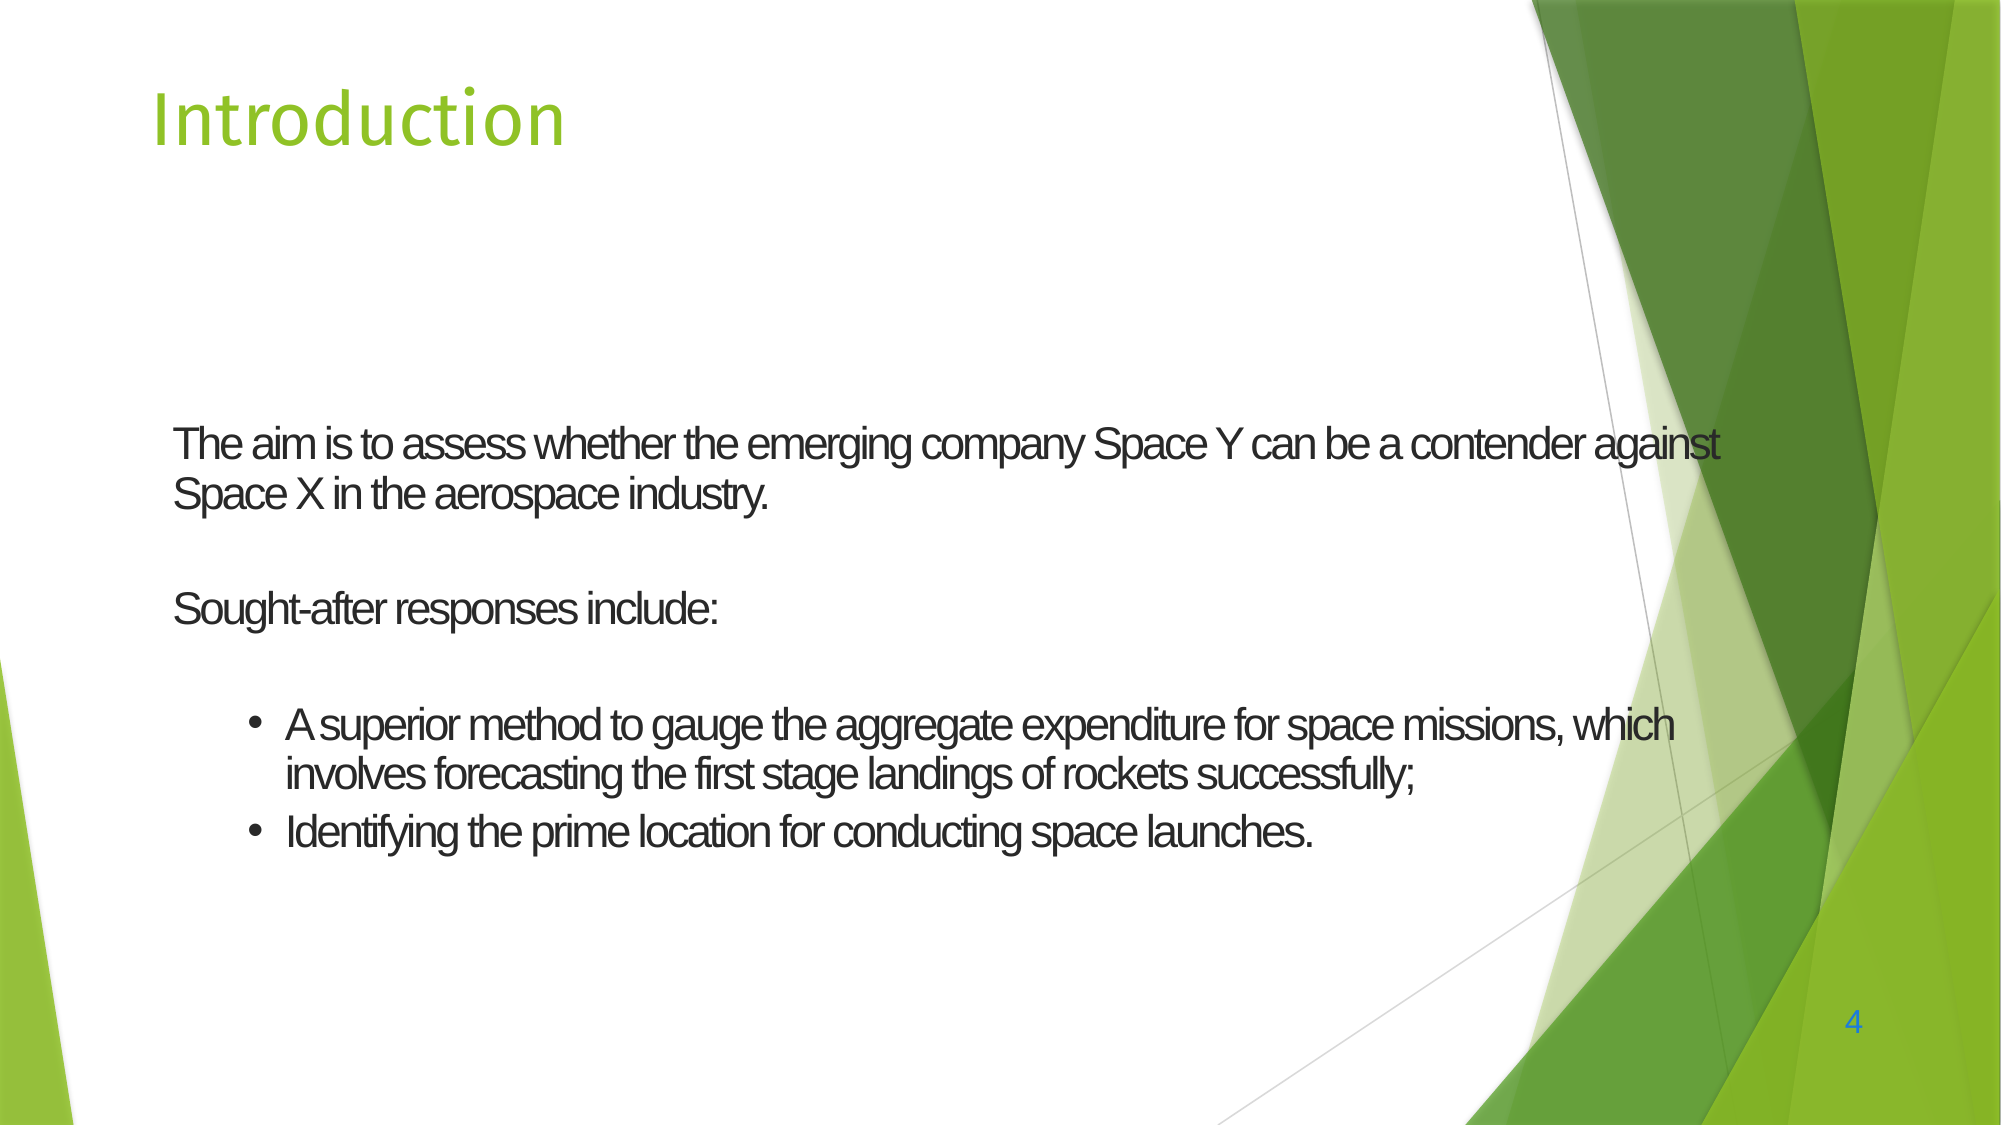

# Introduction
The aim is to assess whether the emerging company Space Y can be a contender against Space X in the aerospace industry.

Sought-after responses include:

A superior method to gauge the aggregate expenditure for space missions, which involves forecasting the first stage landings of rockets successfully;
Identifying the prime location for conducting space launches.
4